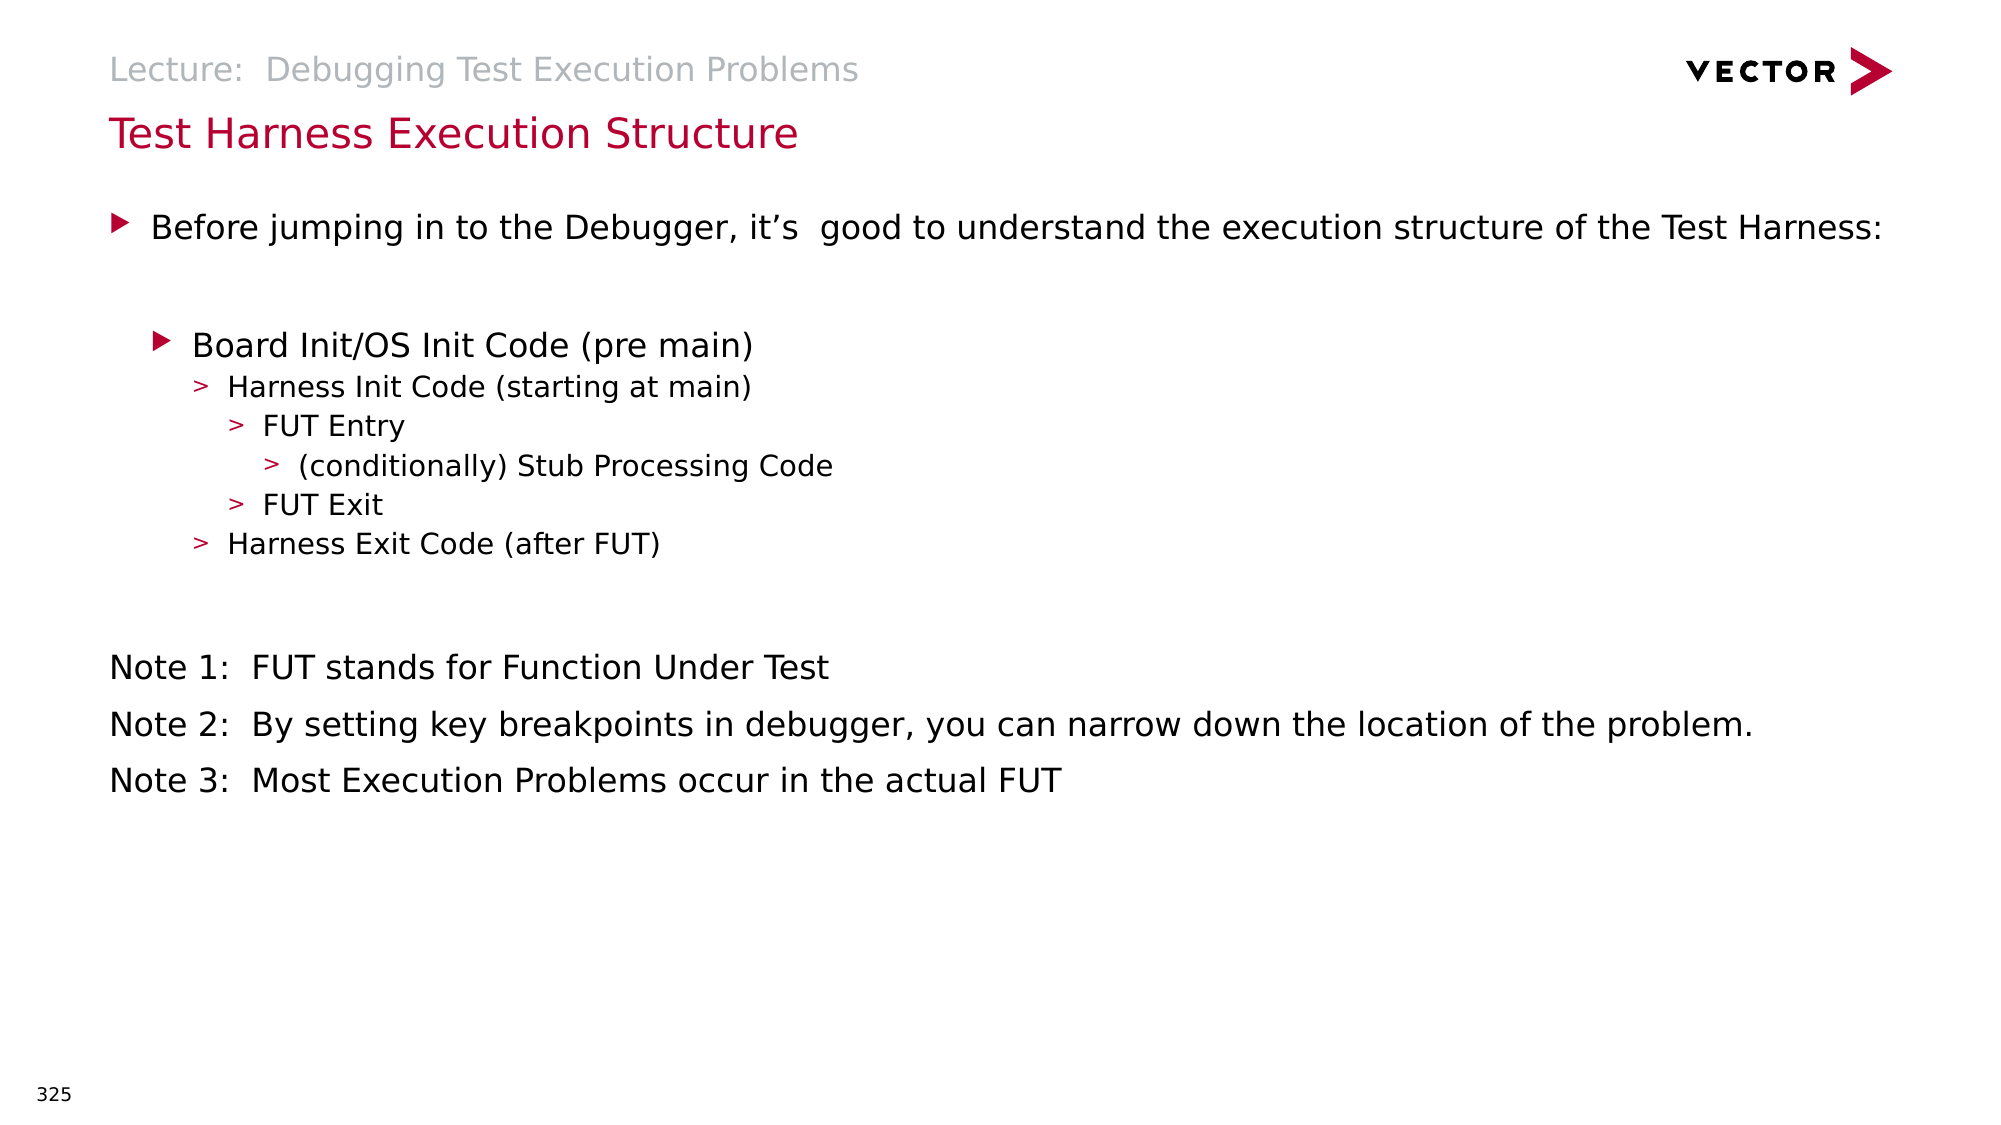

# Lecture:  Debugging Test Execution Problems
Test Harness Execution Structure
Before jumping in to the Debugger, it’s  good to understand the execution structure of the Test Harness:

Board Init/OS Init Code (pre main)
Harness Init Code (starting at main)
FUT Entry
(conditionally) Stub Processing Code
FUT Exit
Harness Exit Code (after FUT)

Note 1:  FUT stands for Function Under Test
Note 2:  By setting key breakpoints in debugger, you can narrow down the location of the problem.
Note 3:  Most Execution Problems occur in the actual FUT